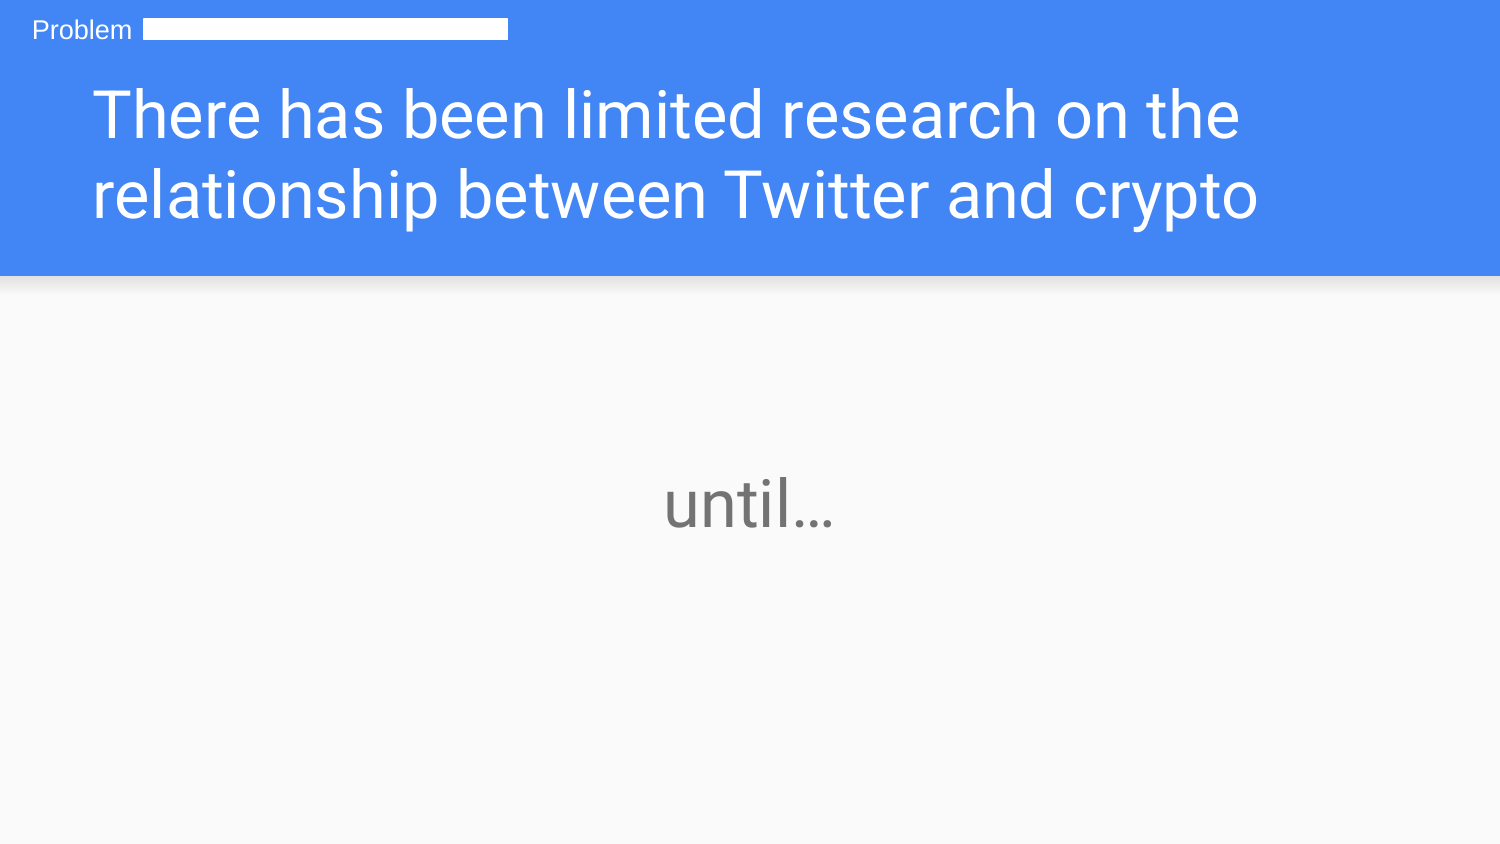

Problem

# There has been limited research on the relationship between Twitter and crypto
until…